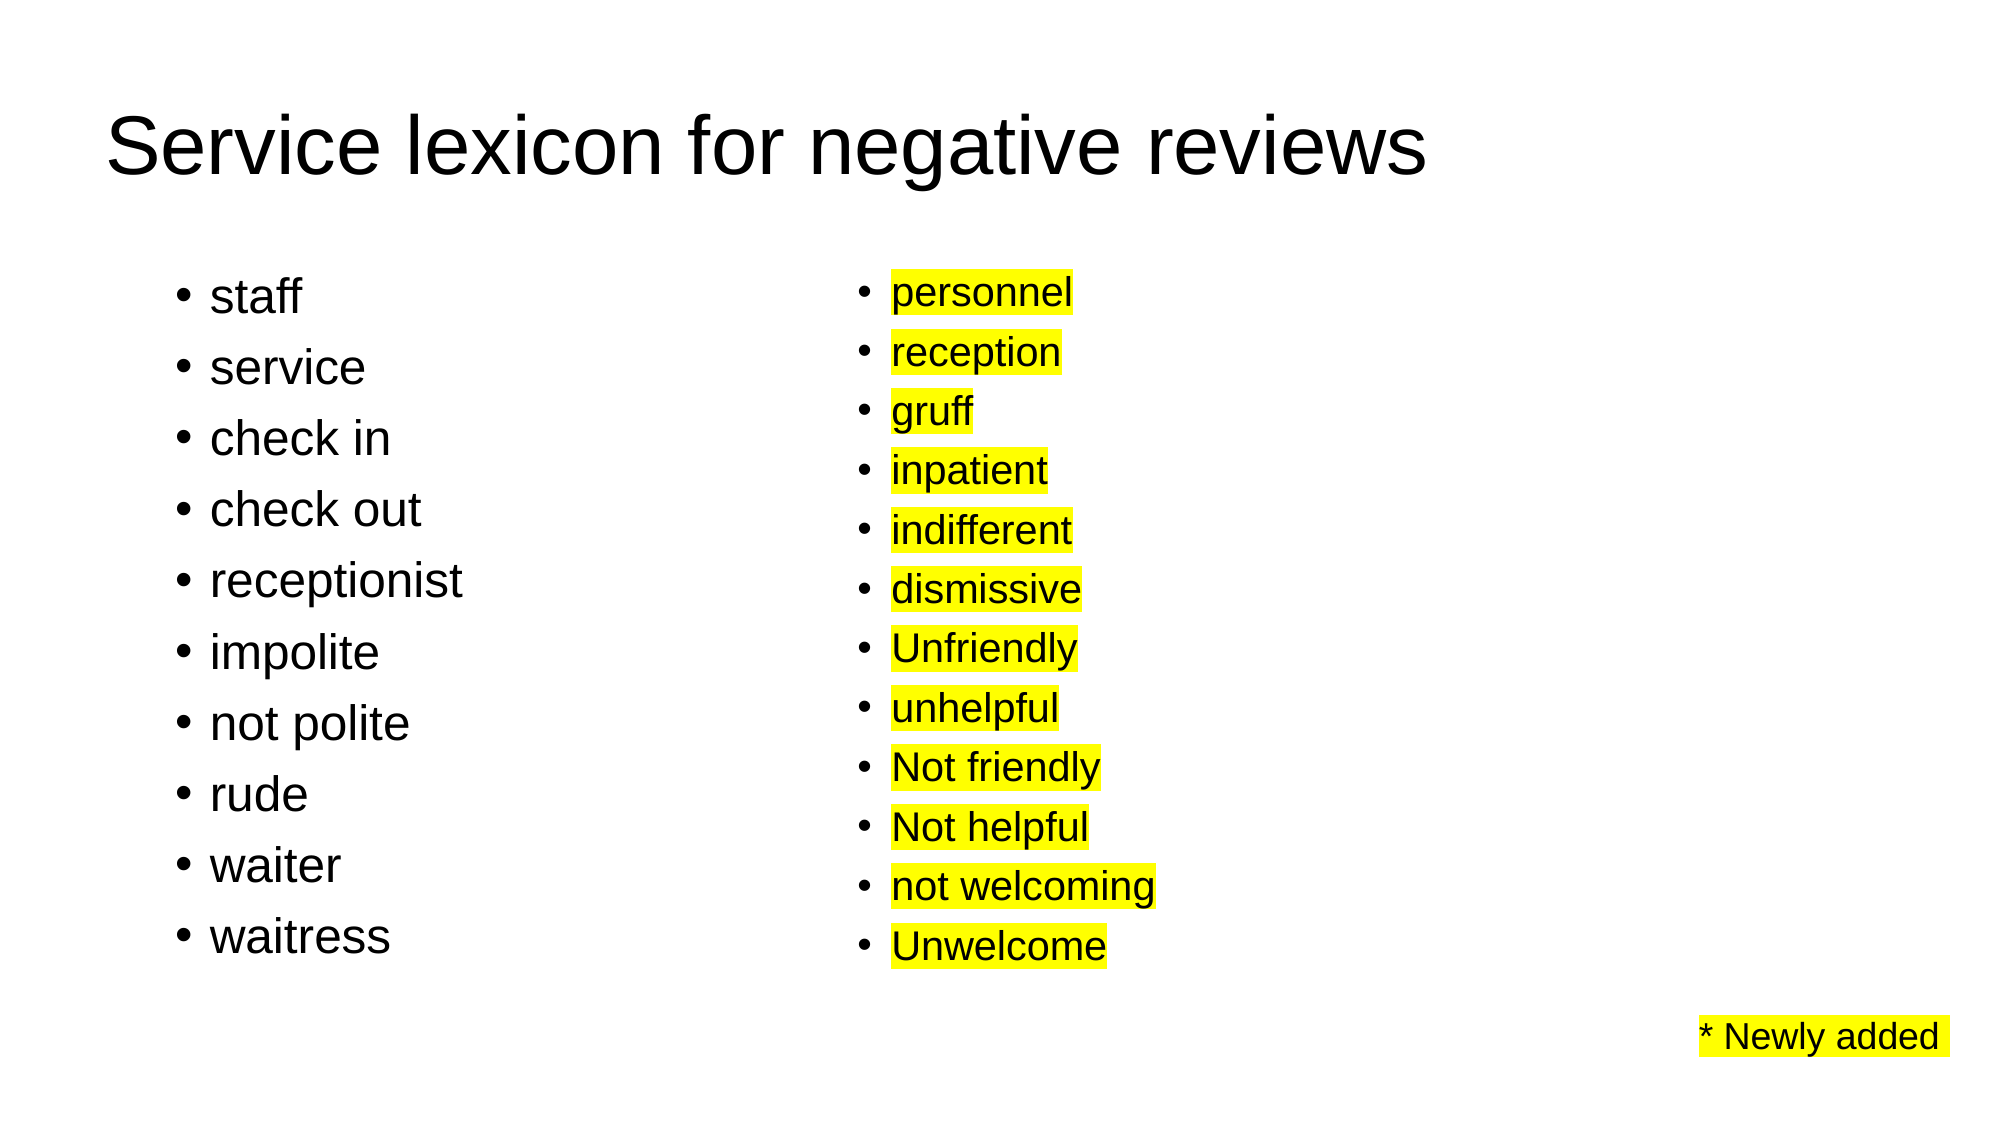

# Service lexicon for negative reviews
staff
service
check in
check out
receptionist
impolite
not polite
rude
waiter
waitress

personnel
reception
gruff
inpatient
indifferent
dismissive
Unfriendly
unhelpful
Not friendly
Not helpful
not welcoming
Unwelcome

* Newly added